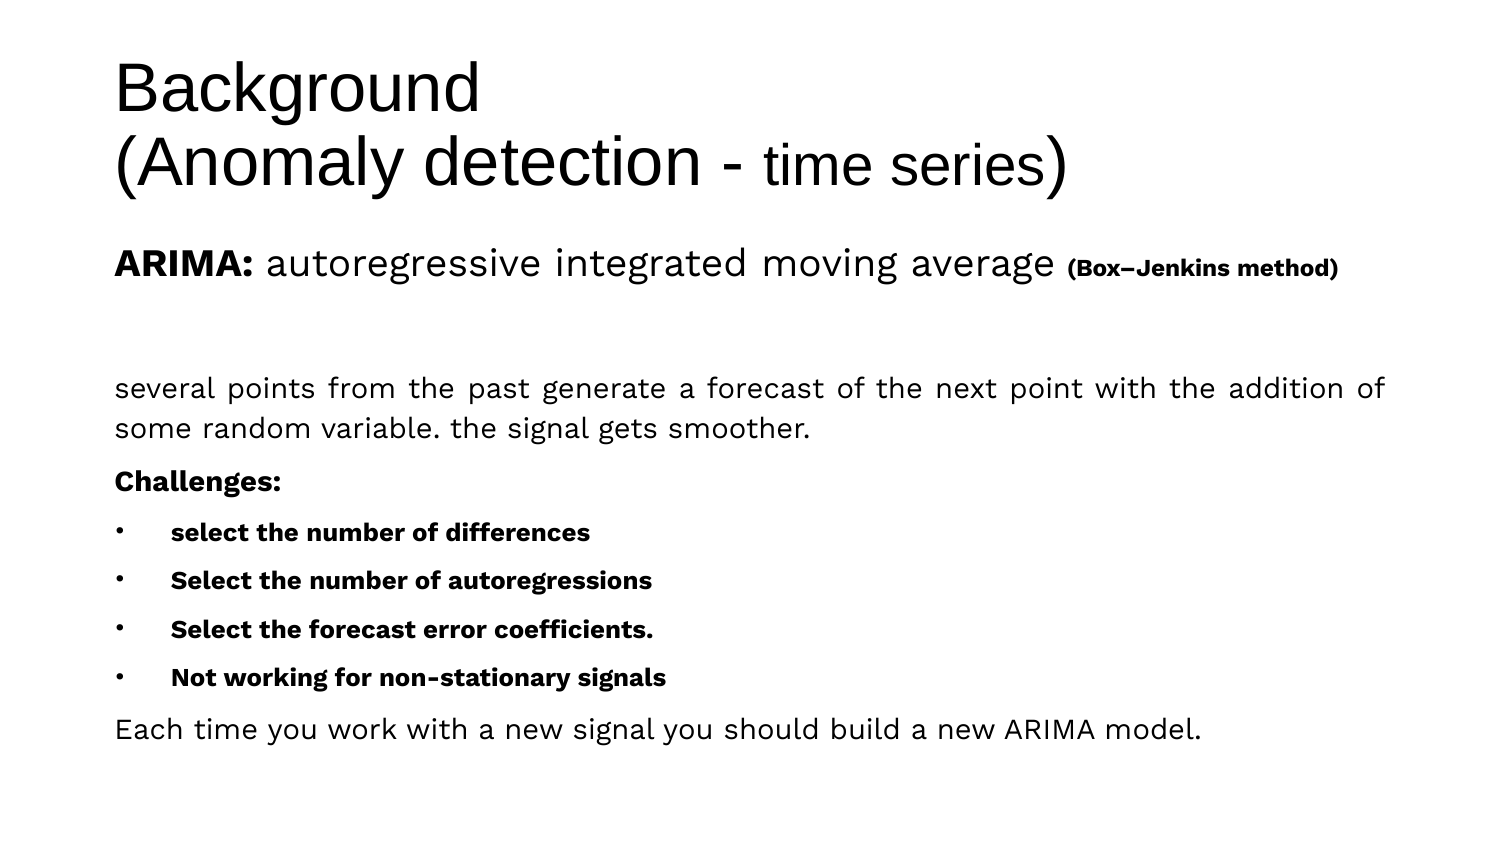

# Background (Anomaly detection - time series)
ARIMA: autoregressive integrated moving average (Box–Jenkins method)

several points from the past generate a forecast of the next point with the addition of some random variable. the signal gets smoother.
Challenges:
select the number of differences
Select the number of autoregressions
Select the forecast error coefficients.
Not working for non-stationary signals
Each time you work with a new signal you should build a new ARIMA model.